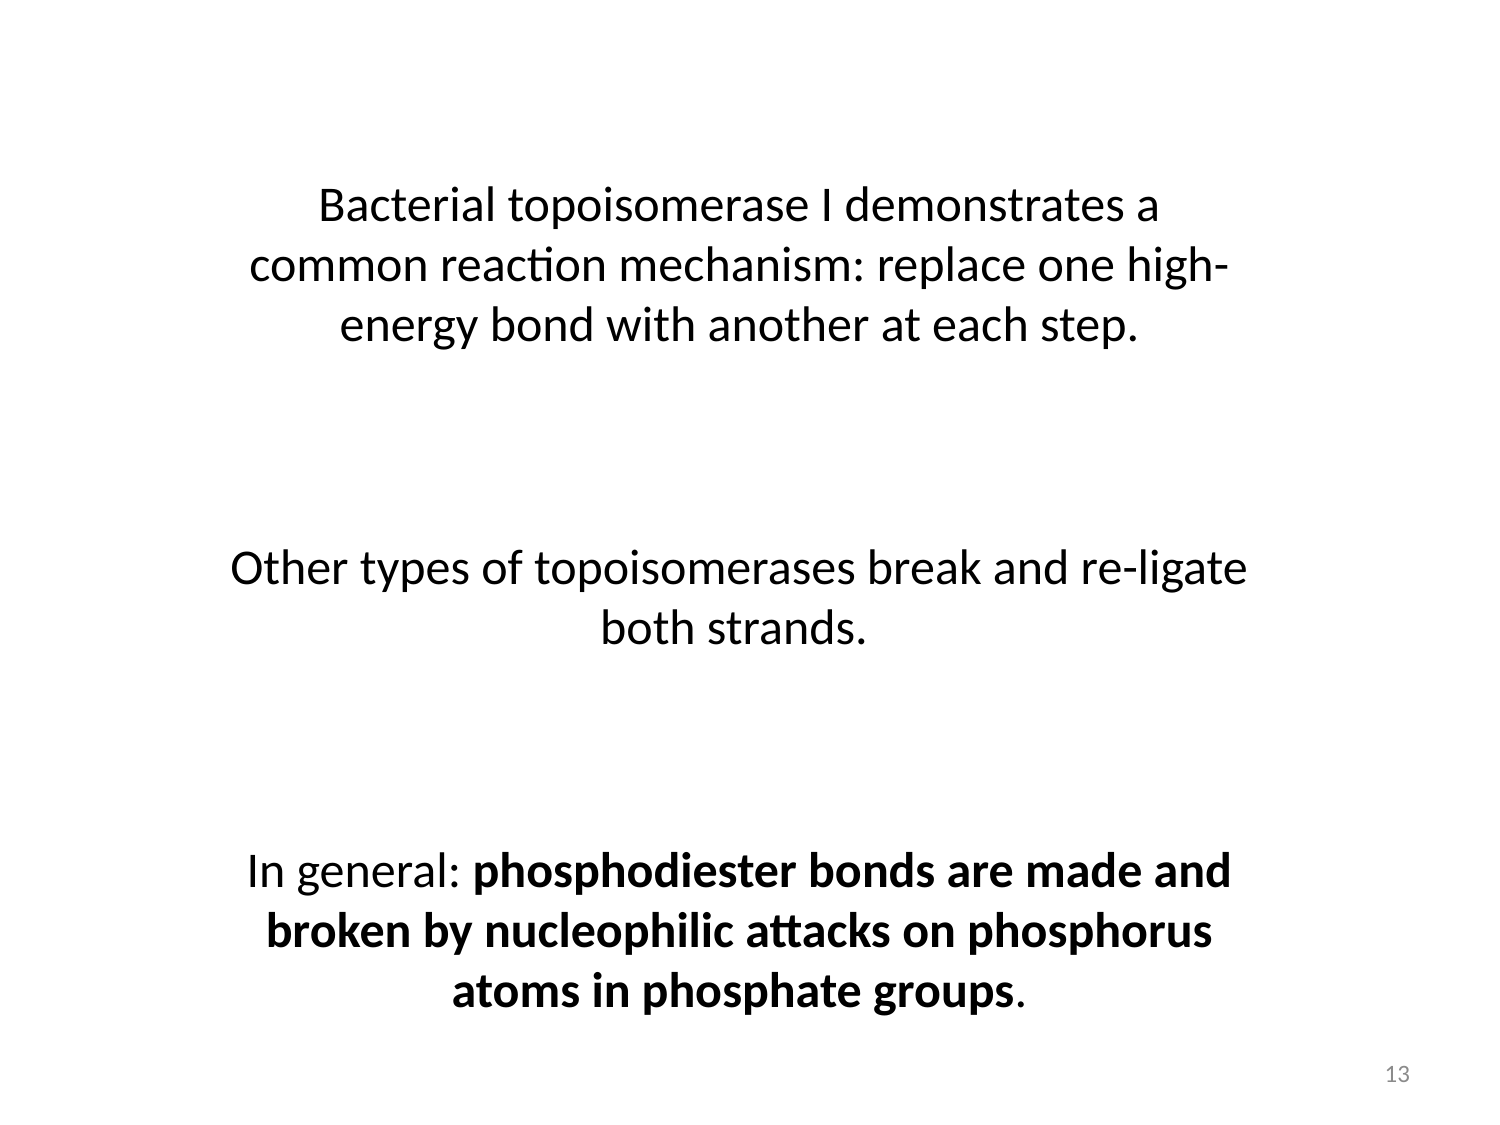

Bacterial topoisomerase I demonstrates a common reaction mechanism: replace one high-energy bond with another at each step.
Other types of topoisomerases break and re-ligate both strands.
In general: phosphodiester bonds are made and broken by nucleophilic attacks on phosphorus atoms in phosphate groups.
13